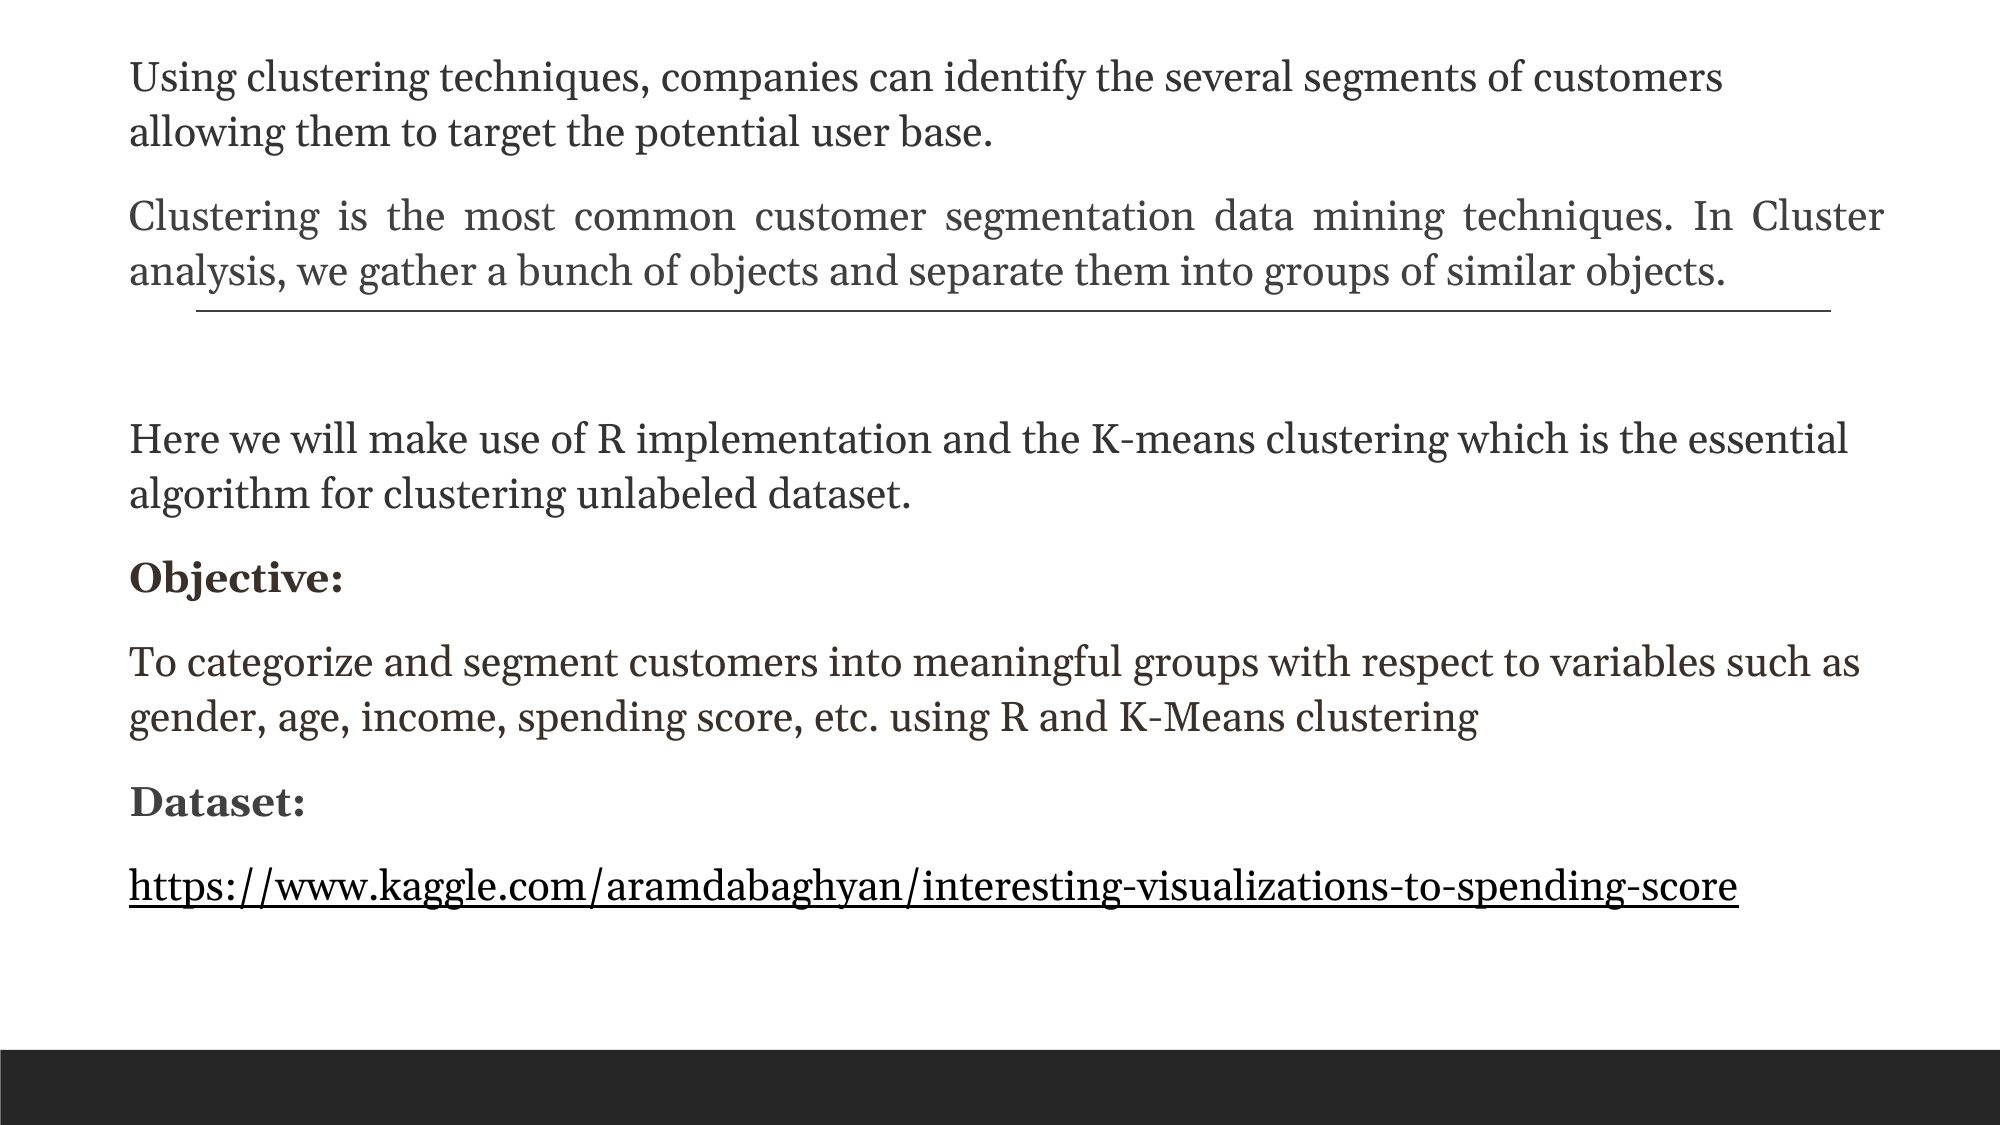

Using clustering techniques, companies can identify the several segments of customers allowing them to target the potential user base.
Clustering is the most common customer segmentation data mining techniques. In Cluster analysis, we gather a bunch of objects and separate them into groups of similar objects.

Here we will make use of R implementation and the K-means clustering which is the essential algorithm for clustering unlabeled dataset.
Objective:
To categorize and segment customers into meaningful groups with respect to variables such as gender, age, income, spending score, etc. using R and K-Means clustering
Dataset:
https://www.kaggle.com/aramdabaghyan/interesting-visualizations-to-spending-score